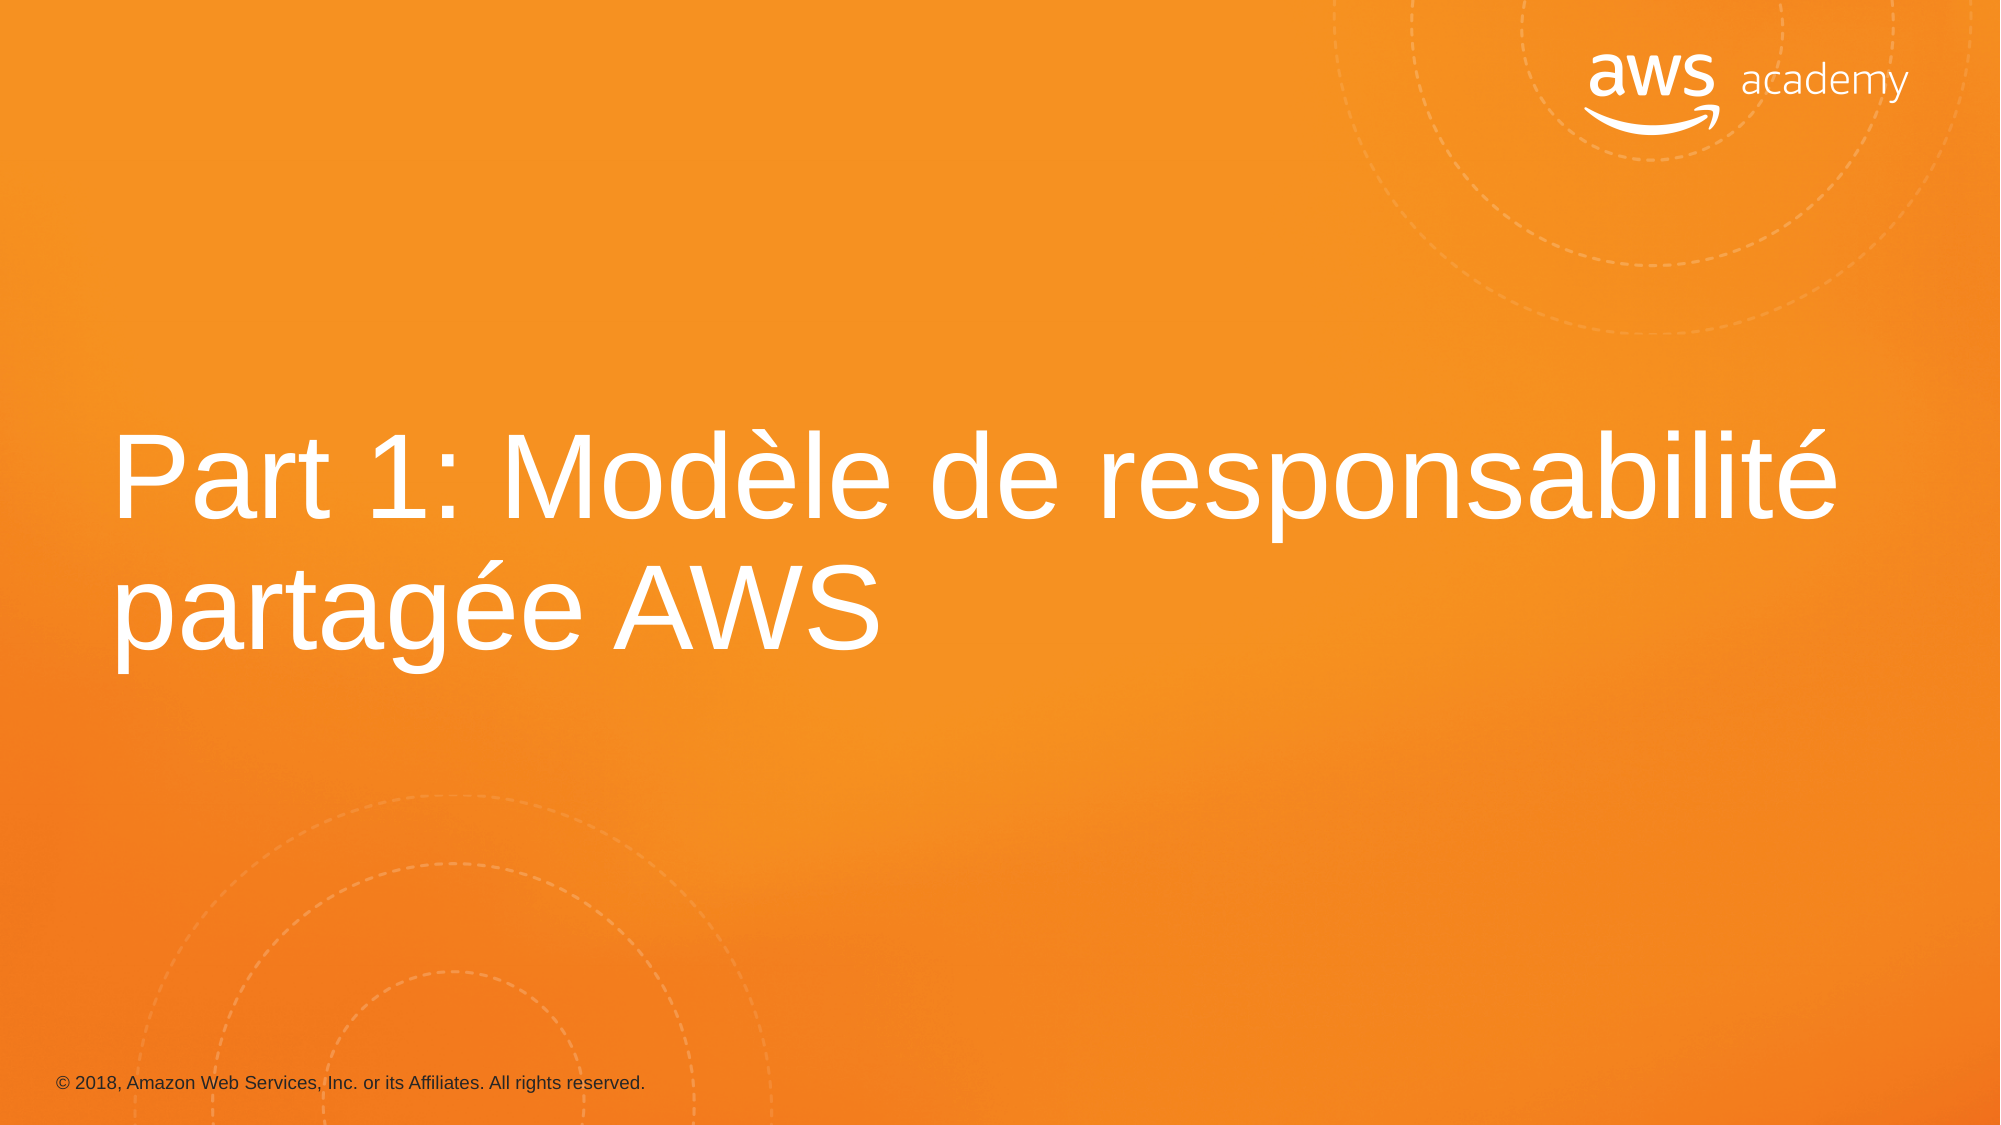

# Part 1: Modèle de responsabilité partagée AWS